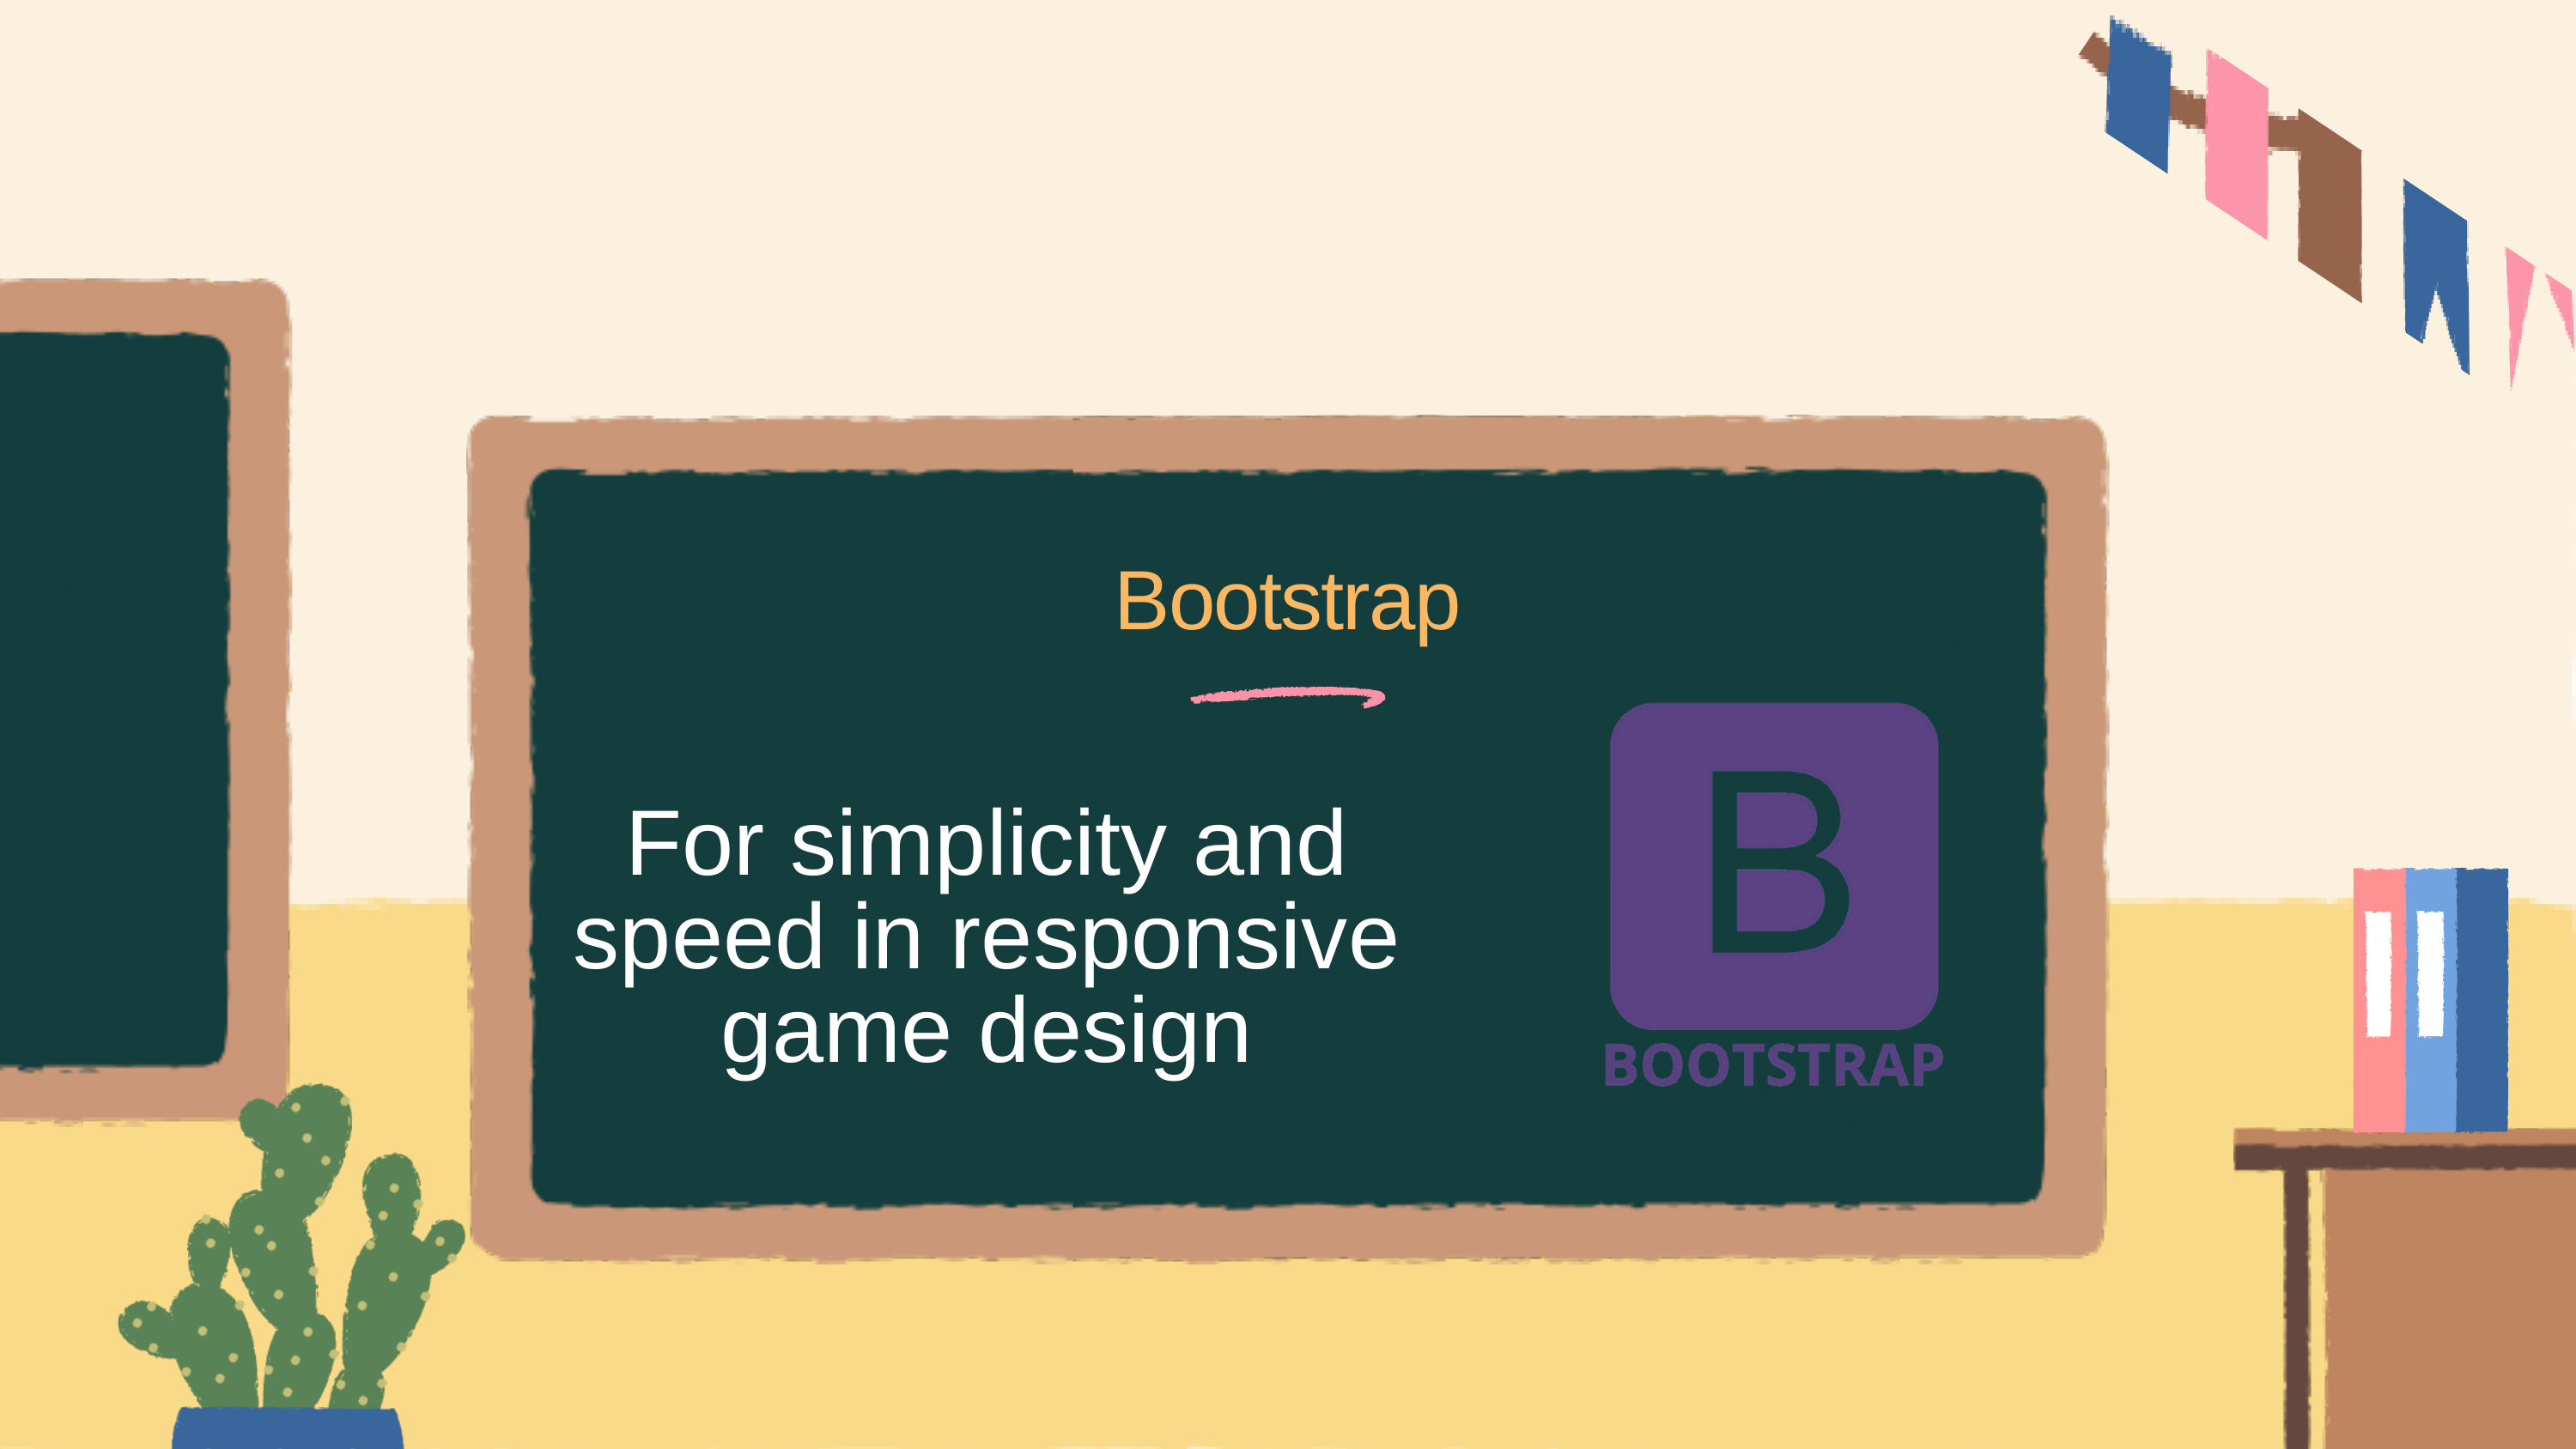

Bootstrap

For simplicity and speed in responsive game design